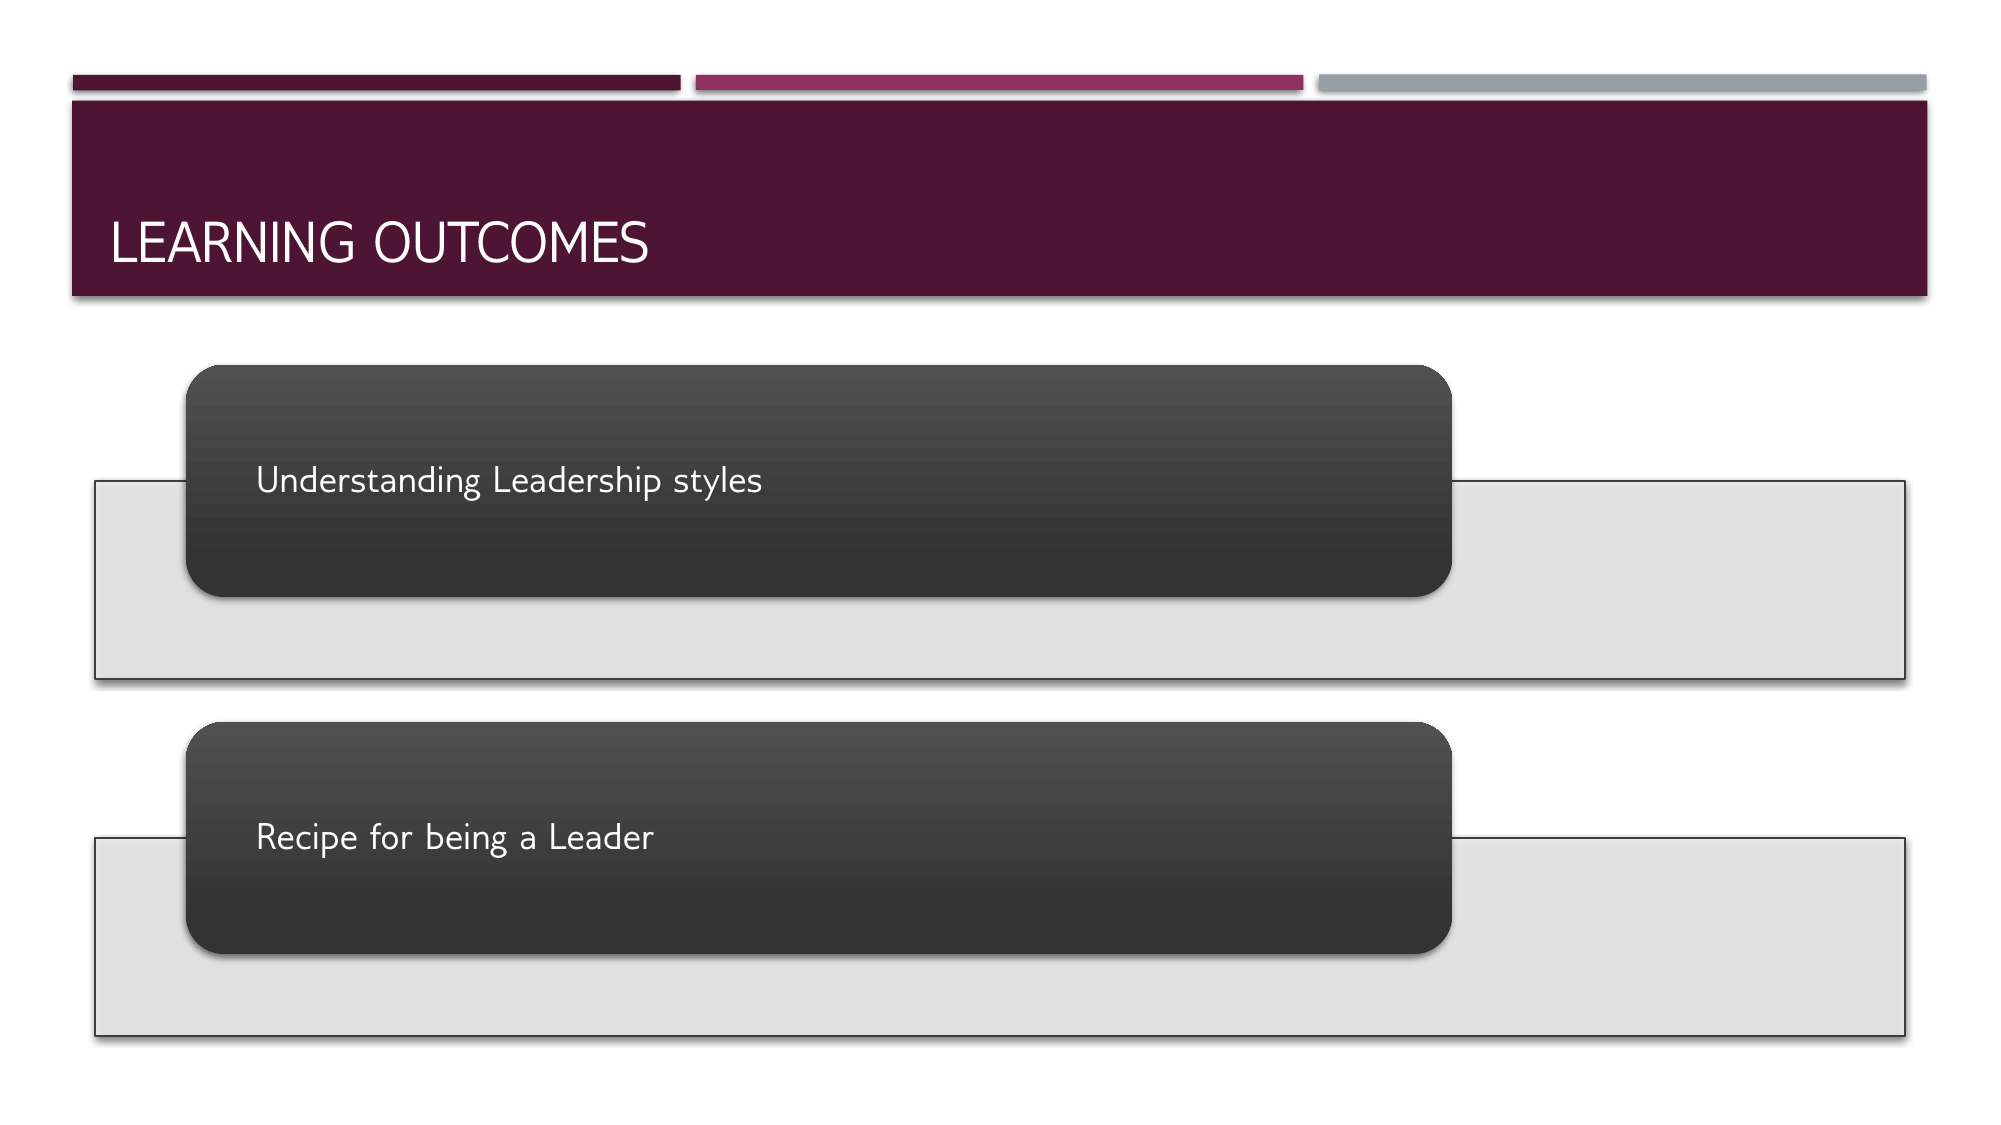

# LEARNING outcomes
Understanding Leadership styles
Recipe for being a Leader